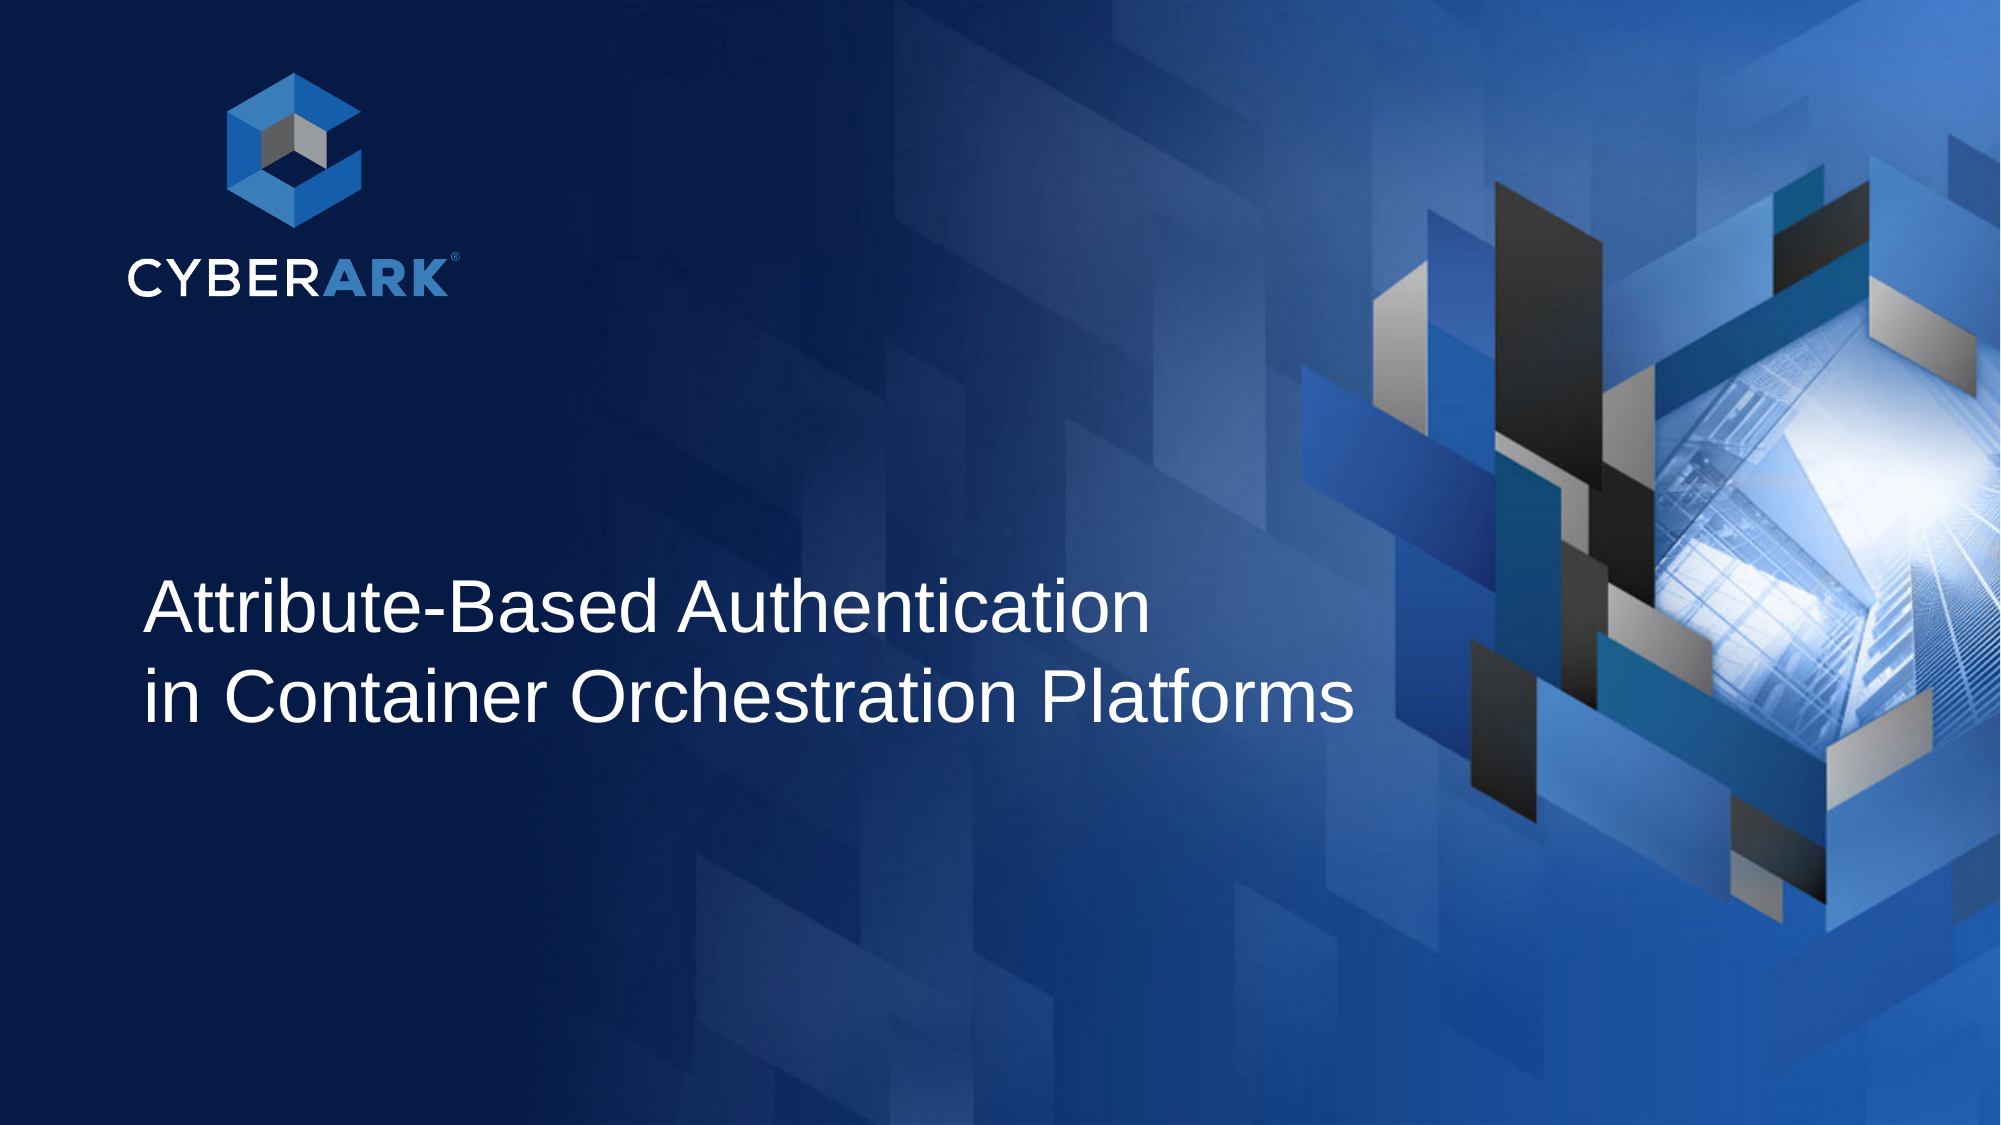

# Attribute-Based Authentication in Container Orchestration Platforms